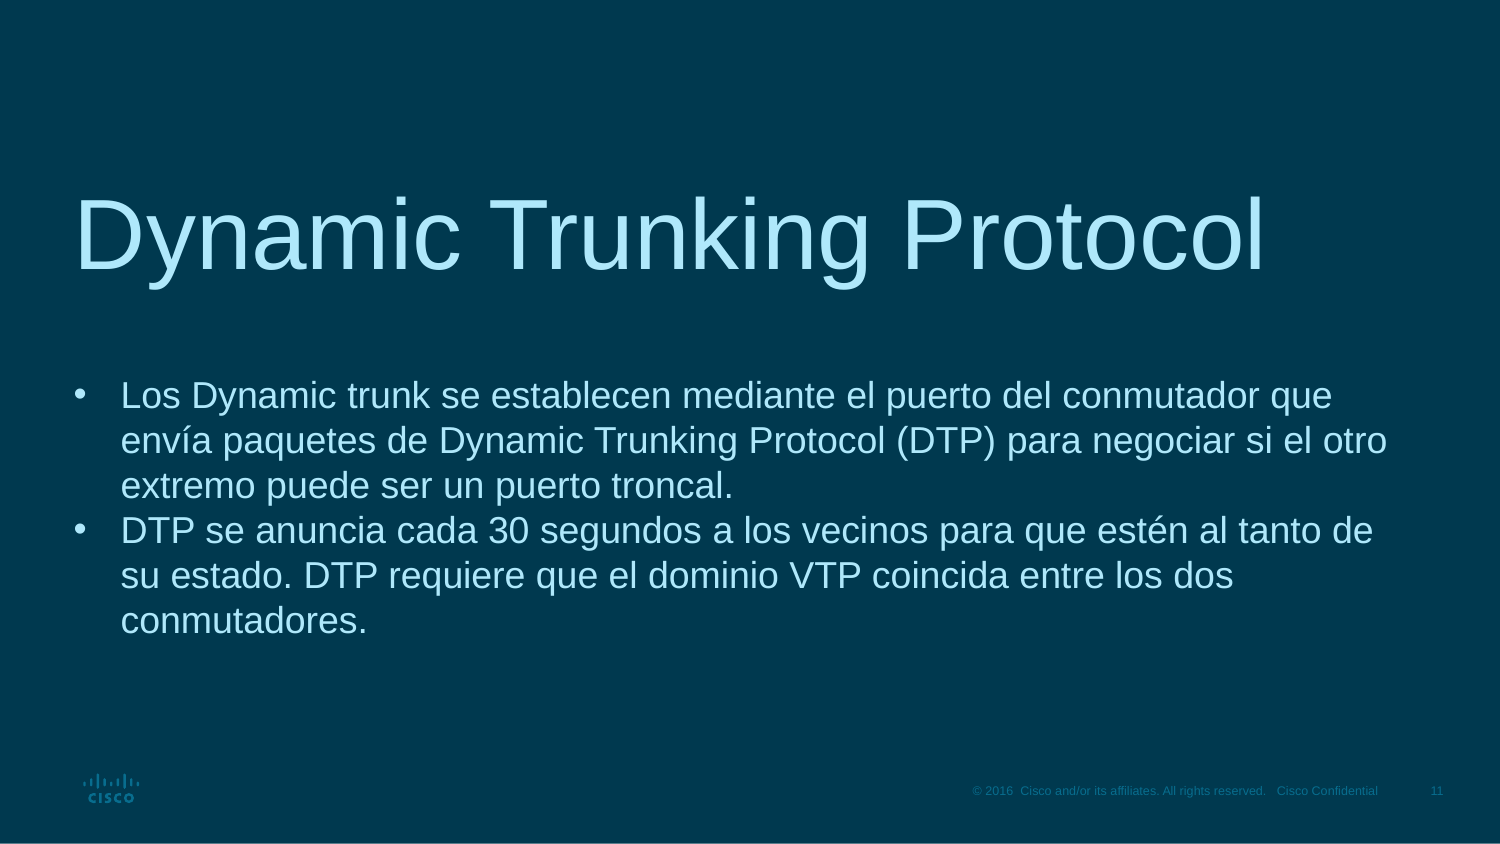

# Dynamic Trunking Protocol
Los Dynamic trunk se establecen mediante el puerto del conmutador que envía paquetes de Dynamic Trunking Protocol (DTP) para negociar si el otro extremo puede ser un puerto troncal.
DTP se anuncia cada 30 segundos a los vecinos para que estén al tanto de su estado. DTP requiere que el dominio VTP coincida entre los dos conmutadores.